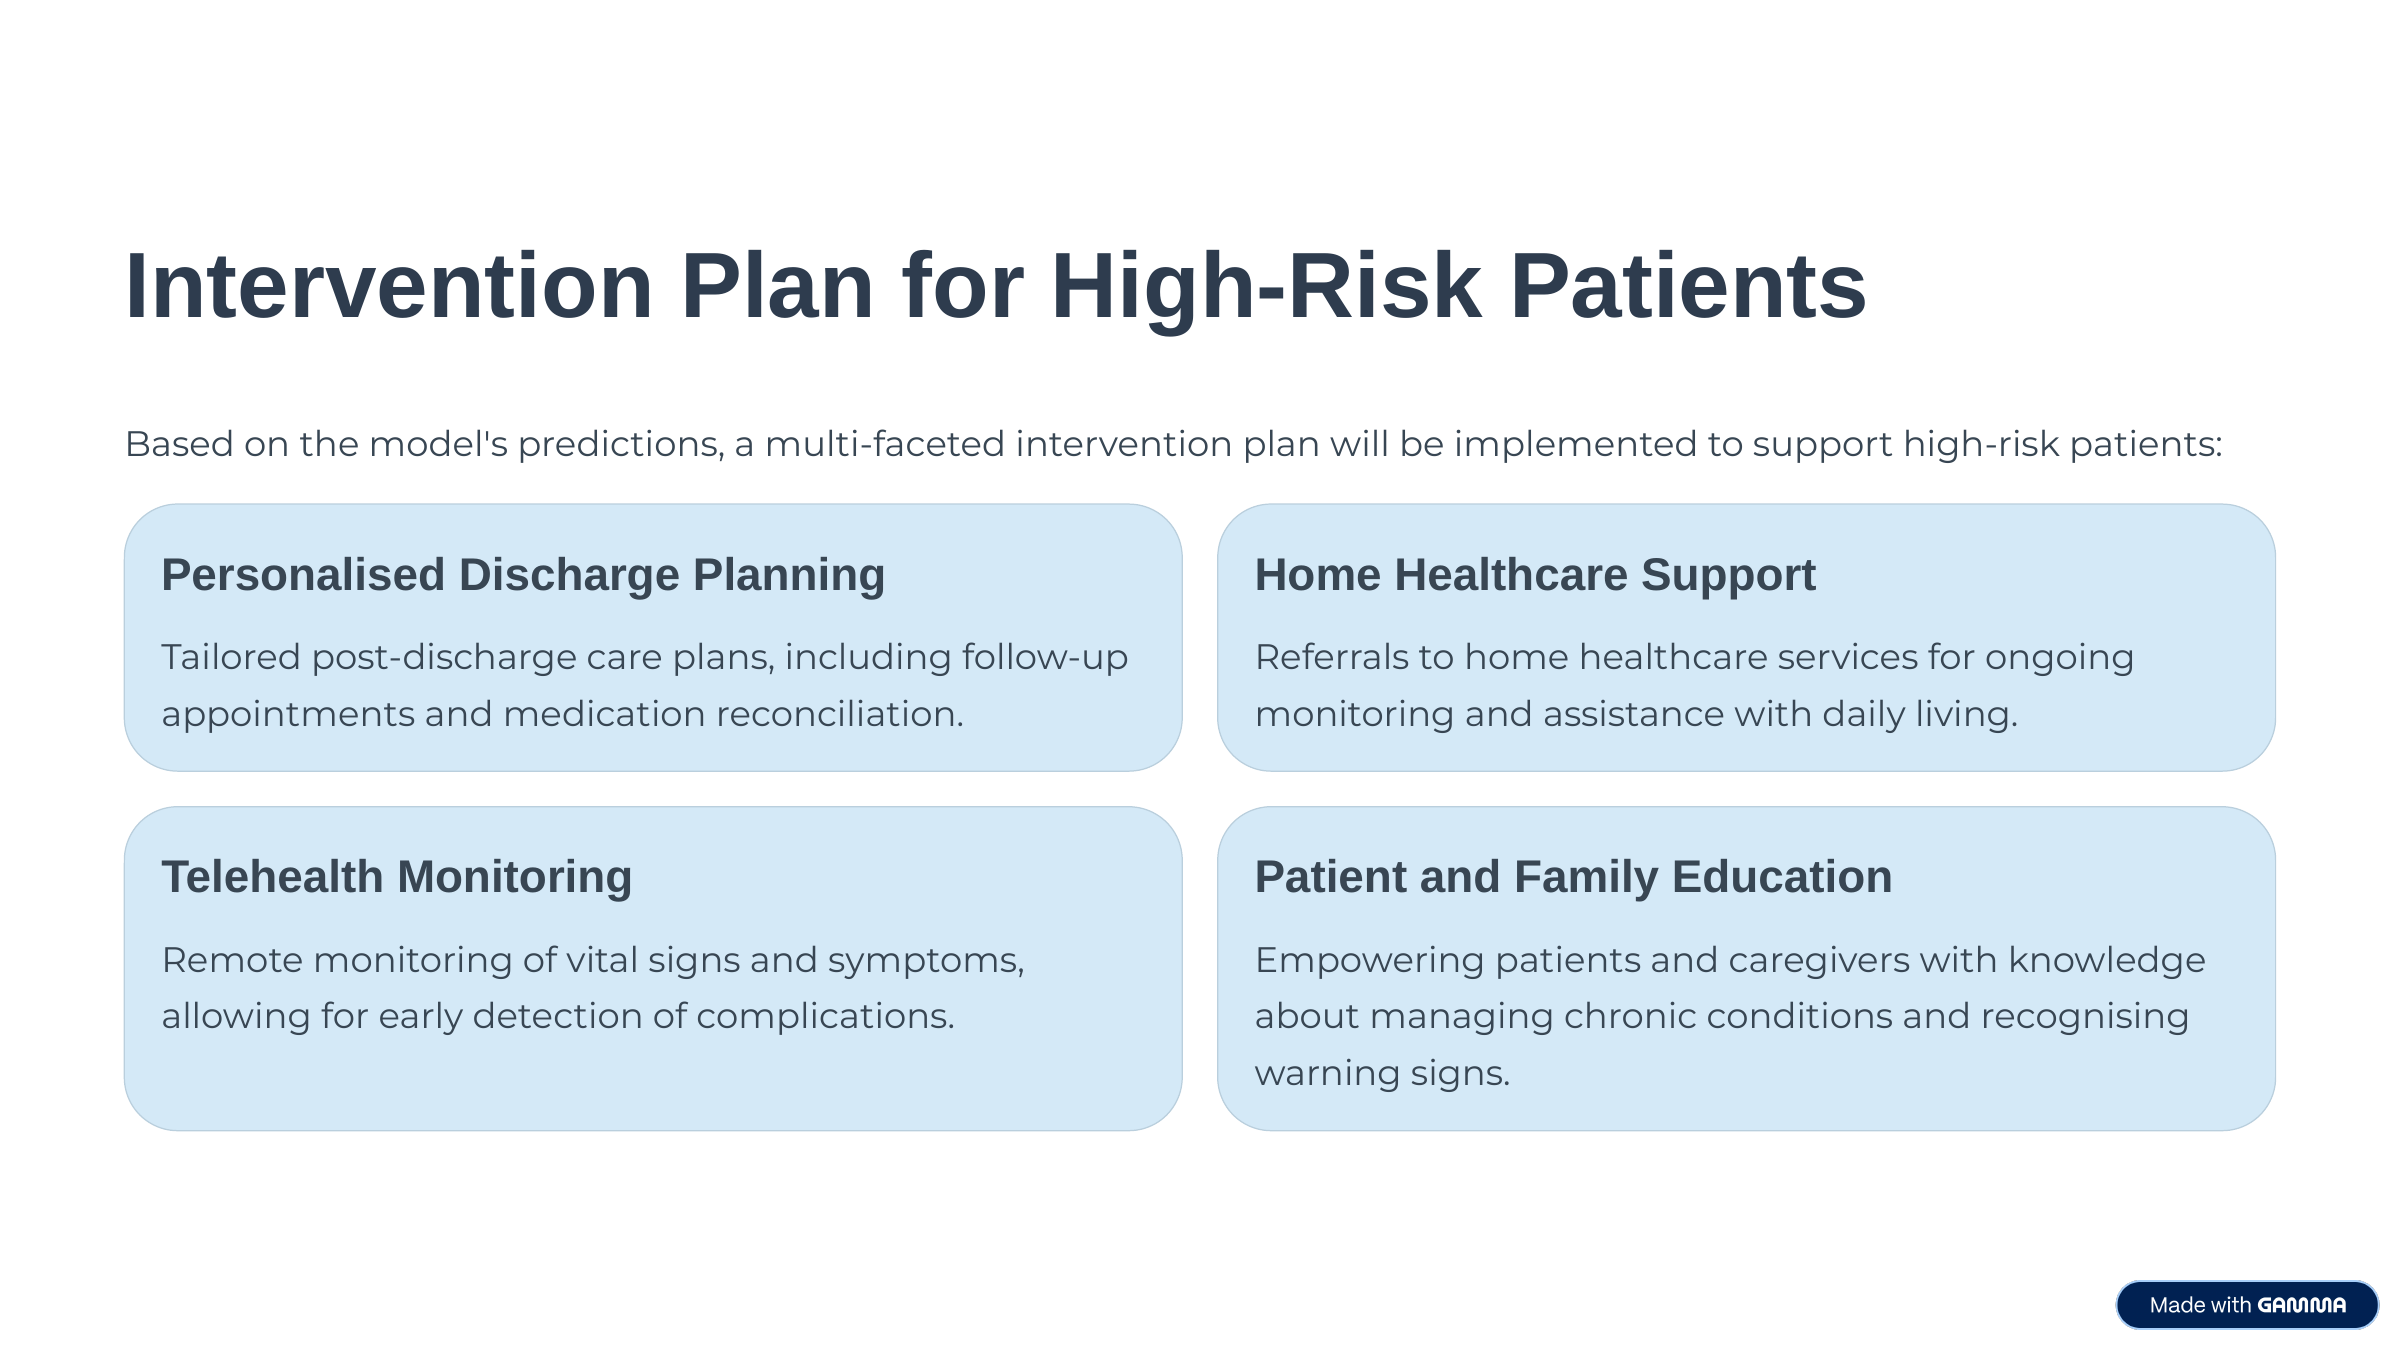

Intervention Plan for High-Risk Patients
Based on the model's predictions, a multi-faceted intervention plan will be implemented to support high-risk patients:

Personalised Discharge Planning
Home Healthcare Support
Tailored post-discharge care plans, including follow-up appointments and medication reconciliation.
Referrals to home healthcare services for ongoing monitoring and assistance with daily living.

Telehealth Monitoring
Patient and Family Education
Remote monitoring of vital signs and symptoms, allowing for early detection of complications.
Empowering patients and caregivers with knowledge about managing chronic conditions and recognising warning signs.